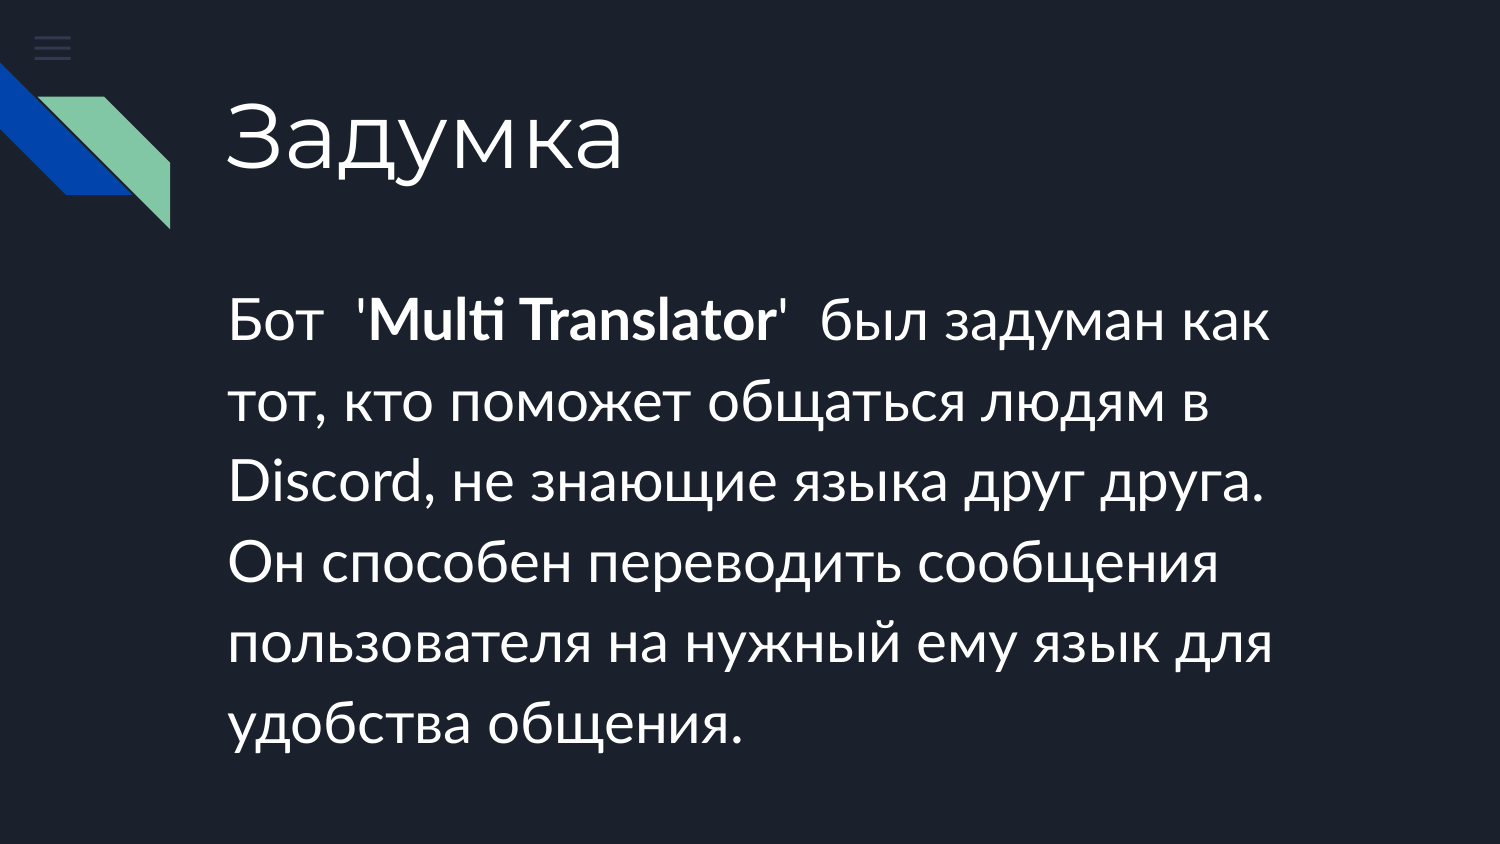

# Задумка
Бот  'Multi Translator'  был задуман как тот, кто поможет общаться людям в Discord, не знающие языка друг друга. Он способен переводить сообщения пользователя на нужный ему язык для удобства общения.